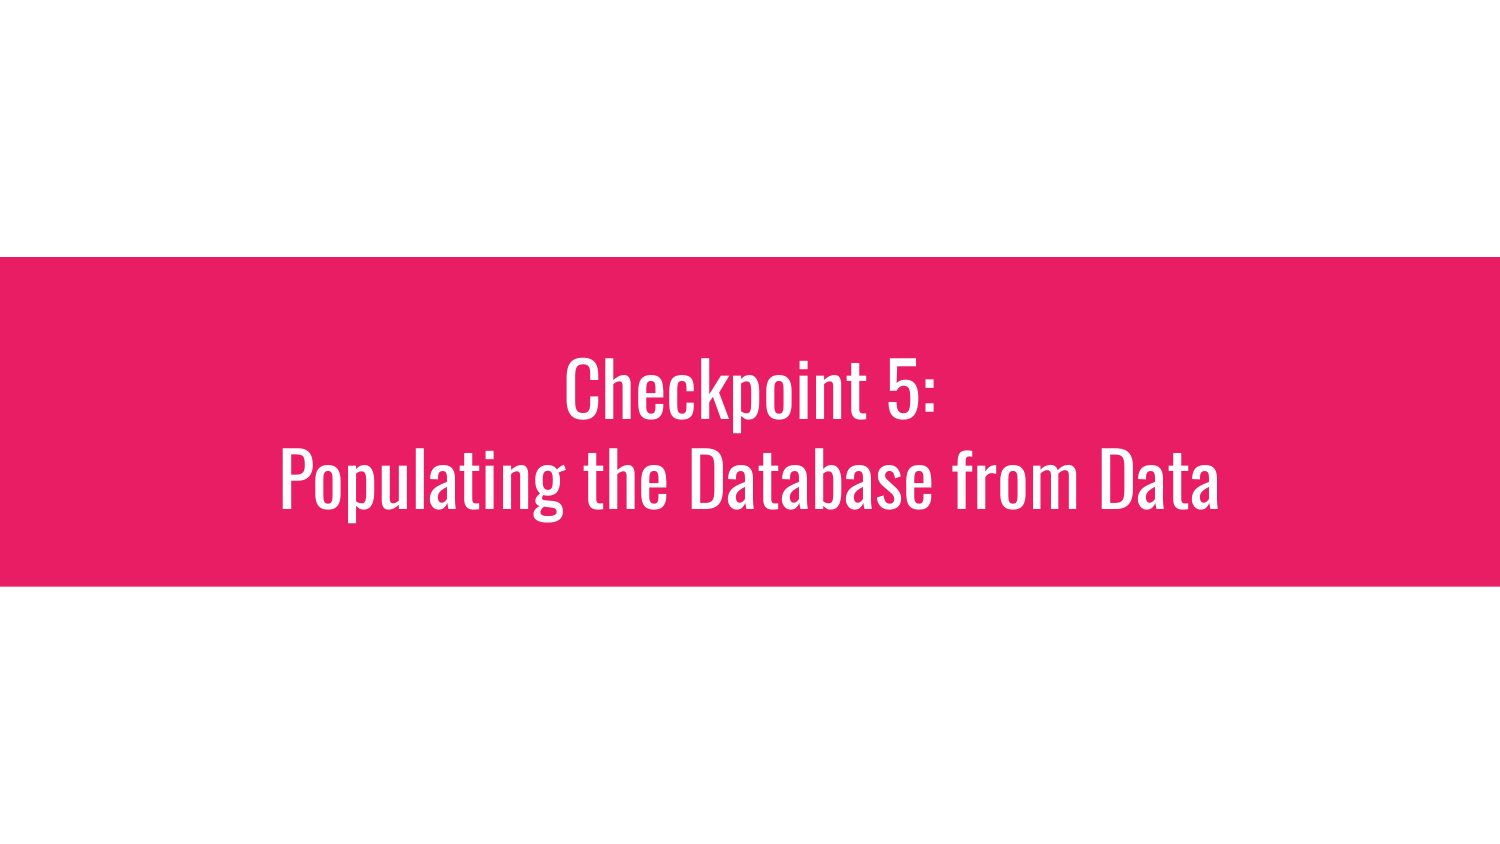

# Checkpoint 5:
Populating the Database from Data